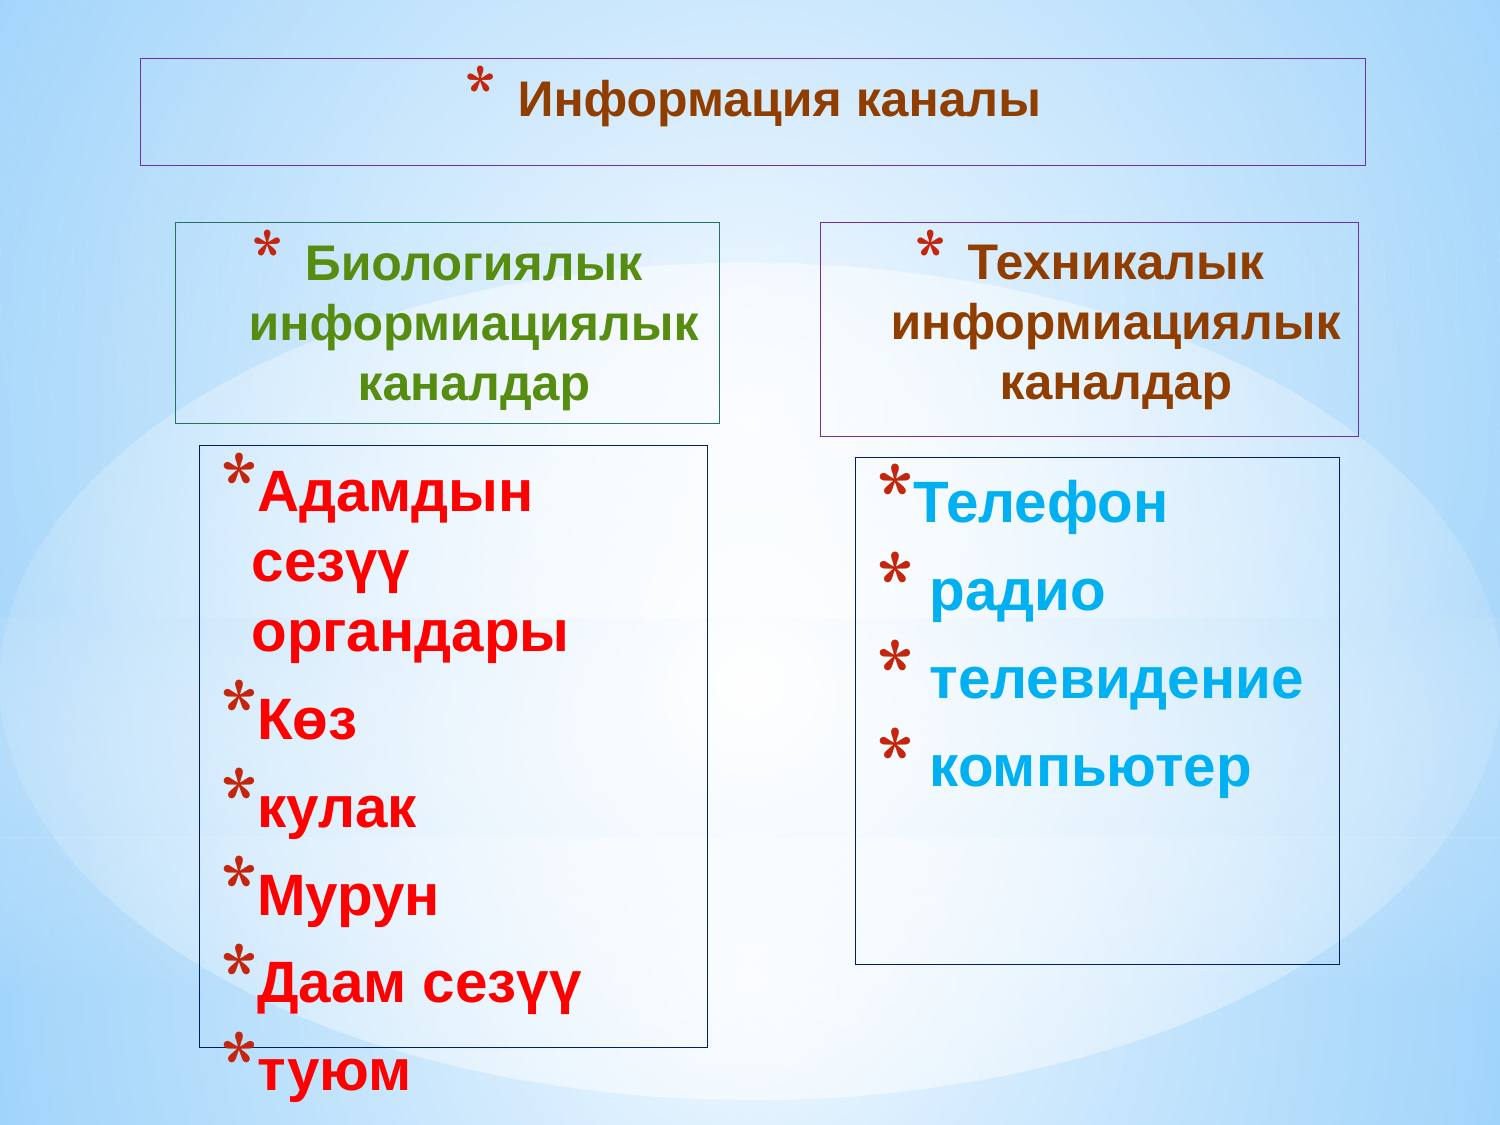

Информация каналы
# Биологиялык информиациялык каналдар
Техникалык информиациялык каналдар
Адамдын сезүү органдары
Көз
кулак
Мурун
Даам сезүү
туюм
Телефон
 радио
 телевидение
 компьютер